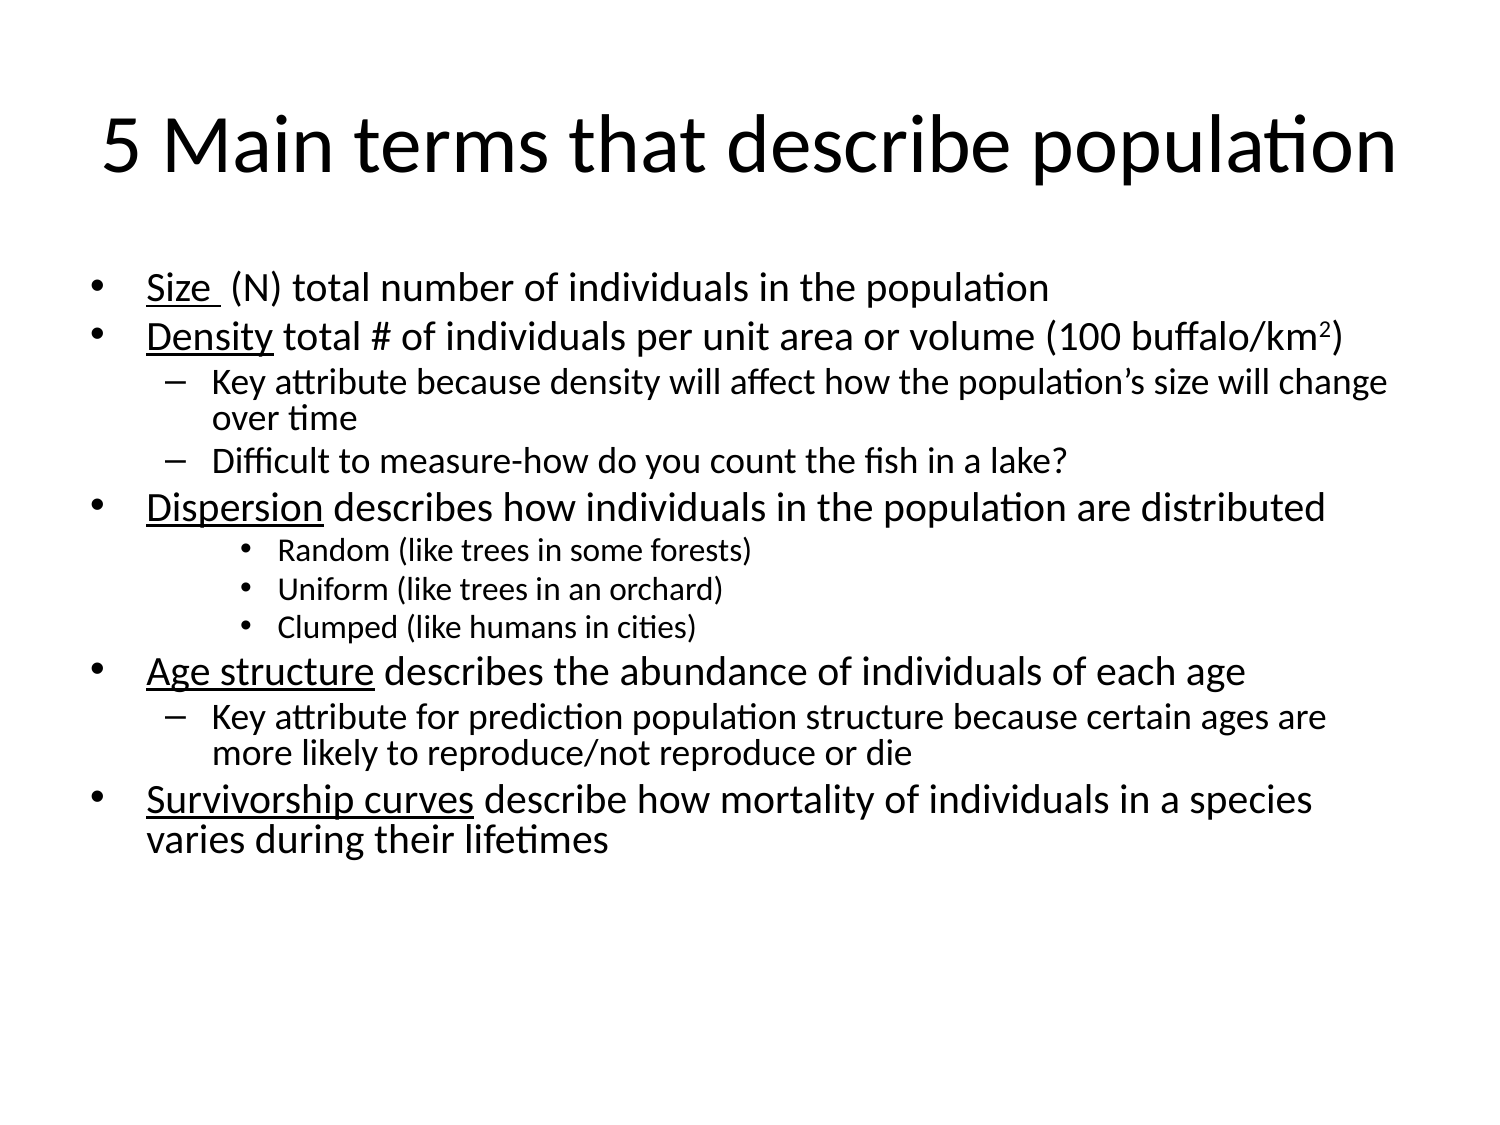

# 5 Main terms that describe population
Size  (N) total number of individuals in the population
Density total # of individuals per unit area or volume (100 buffalo/km2)
Key attribute because density will affect how the population’s size will change over time
Difficult to measure-how do you count the fish in a lake?
Dispersion describes how individuals in the population are distributed
Random (like trees in some forests)
Uniform (like trees in an orchard)
Clumped (like humans in cities)
Age structure describes the abundance of individuals of each age
Key attribute for prediction population structure because certain ages are more likely to reproduce/not reproduce or die
Survivorship curves describe how mortality of individuals in a species varies during their lifetimes